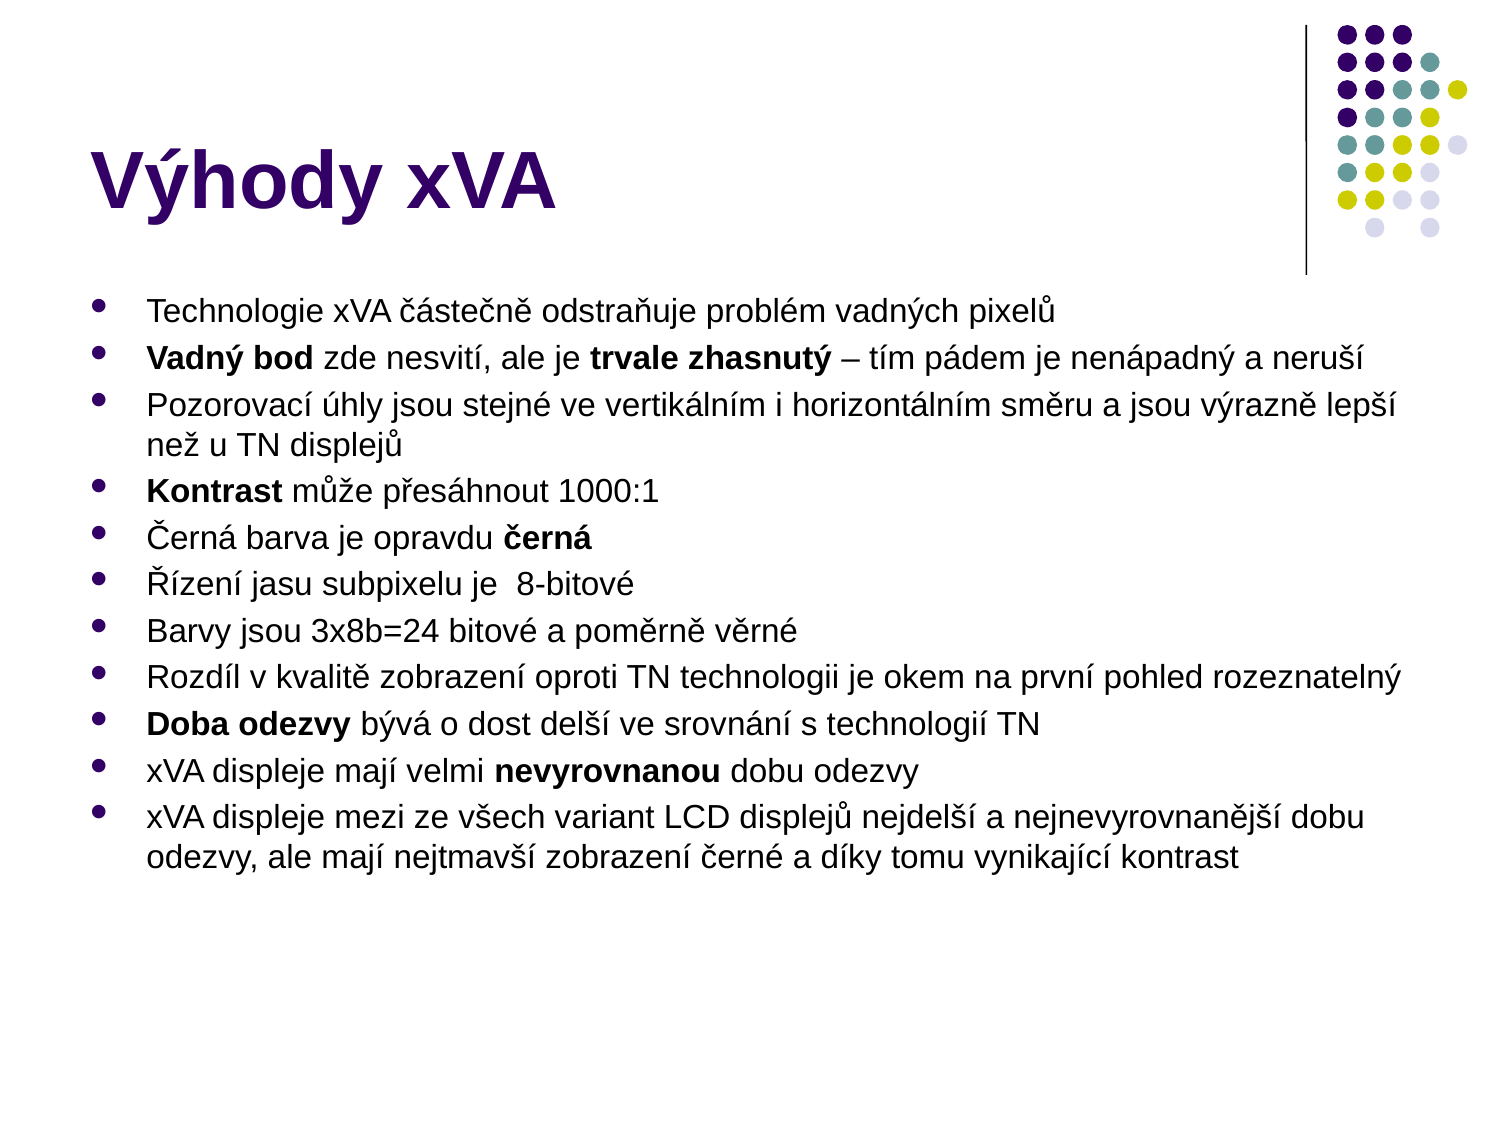

# Výhody xVA
Technologie xVA částečně odstraňuje problém vadných pixelů
Vadný bod zde nesvití, ale je trvale zhasnutý – tím pádem je nenápadný a neruší
Pozorovací úhly jsou stejné ve vertikálním i horizontálním směru a jsou výrazně lepší než u TN displejů
Kontrast může přesáhnout 1000:1
Černá barva je opravdu černá
Řízení jasu subpixelu je  8-bitové
Barvy jsou 3x8b=24 bitové a poměrně věrné
Rozdíl v kvalitě zobrazení oproti TN technologii je okem na první pohled rozeznatelný
Doba odezvy bývá o dost delší ve srovnání s technologií TN
xVA displeje mají velmi nevyrovnanou dobu odezvy
xVA displeje mezi ze všech variant LCD displejů nejdelší a nejnevyrovnanější dobu odezvy, ale mají nejtmavší zobrazení černé a díky tomu vynikající kontrast